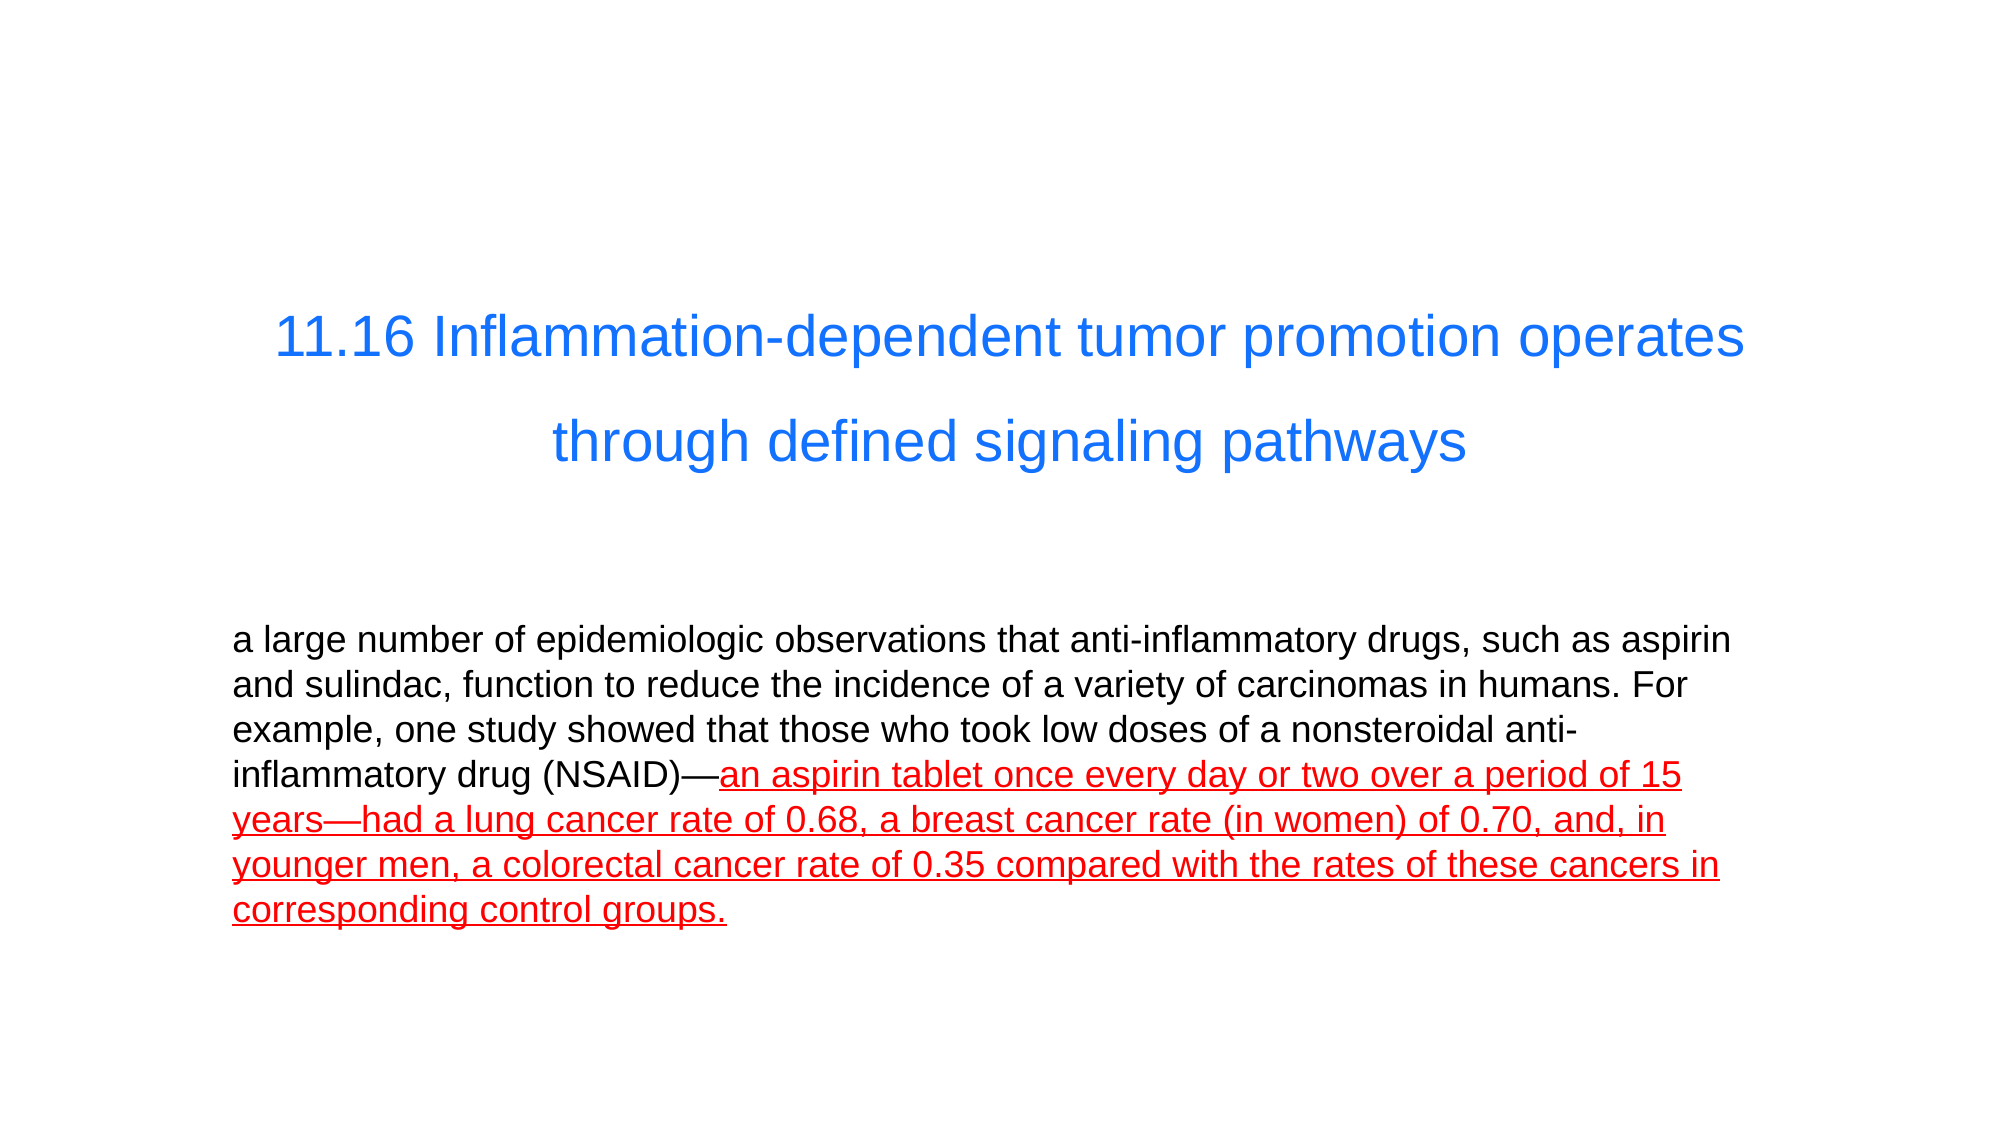

11.16 Inflammation-dependent tumor promotion operates through defined signaling pathways
a large number of epidemiologic observations that anti-inflammatory drugs, such as aspirin and sulindac, function to reduce the incidence of a variety of carcinomas in humans. For example, one study showed that those who took low doses of a nonsteroidal anti-inflammatory drug (NSAID)—an aspirin tablet once every day or two over a period of 15 years—had a lung cancer rate of 0.68, a breast cancer rate (in women) of 0.70, and, in younger men, a colorectal cancer rate of 0.35 compared with the rates of these cancers in corresponding control groups.